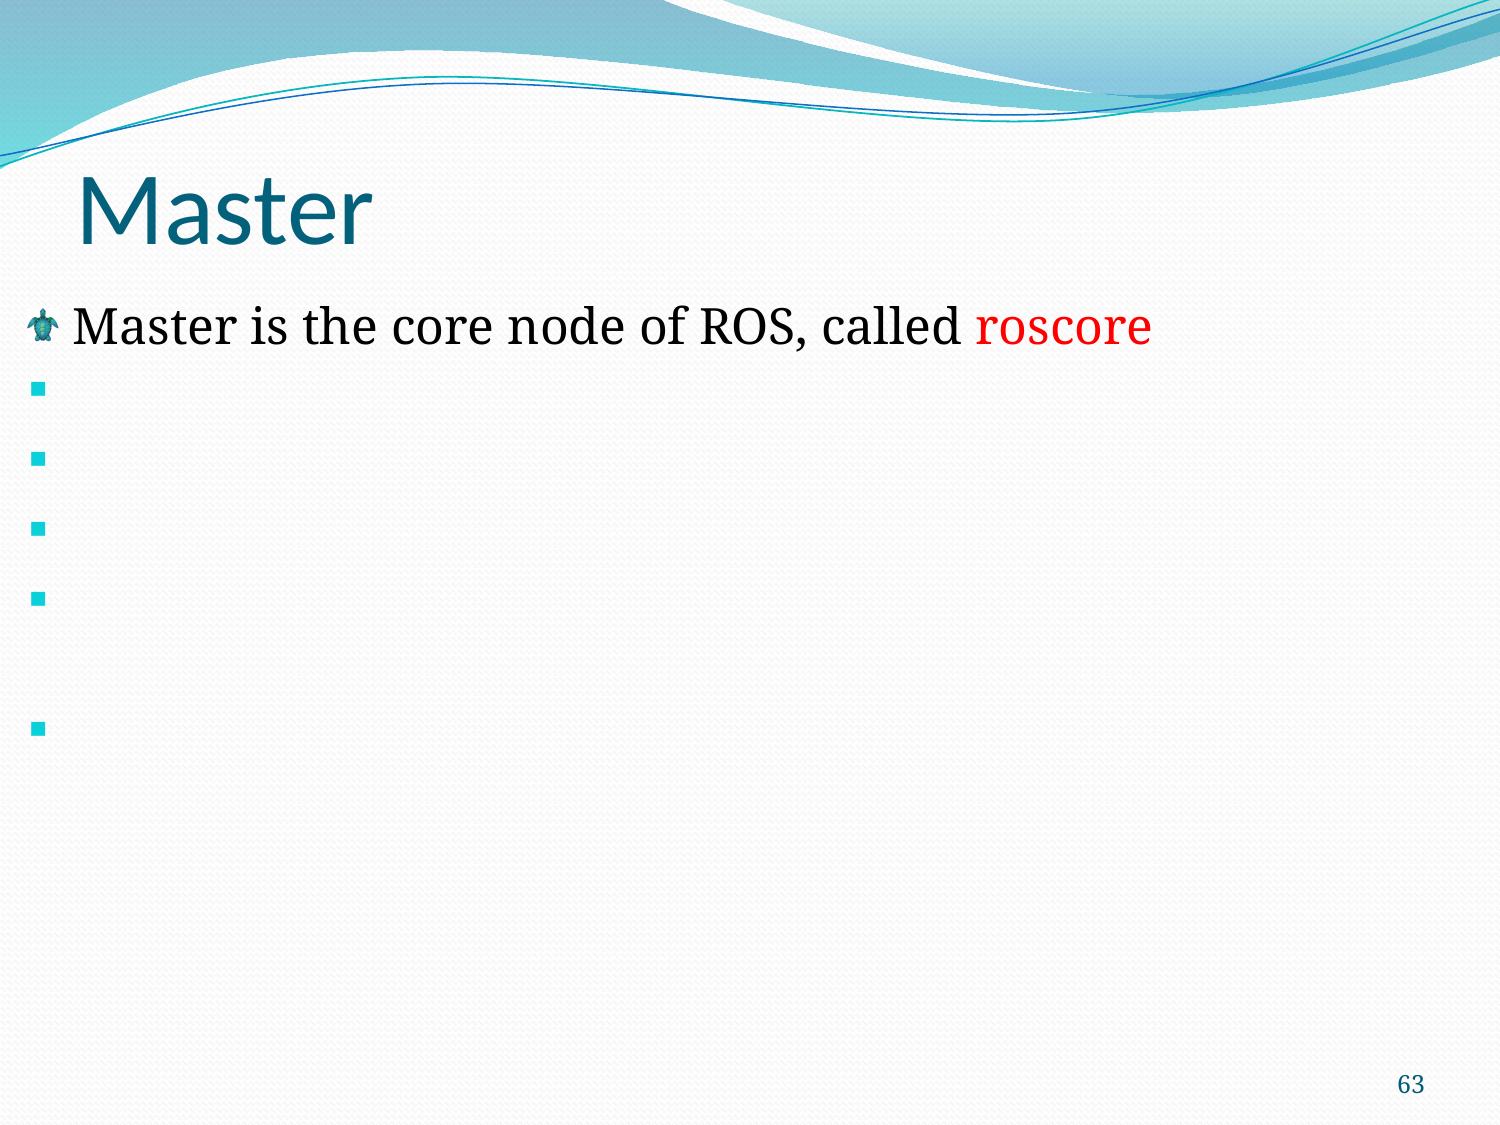

# Master
Master is the core node of ROS, called roscore

63